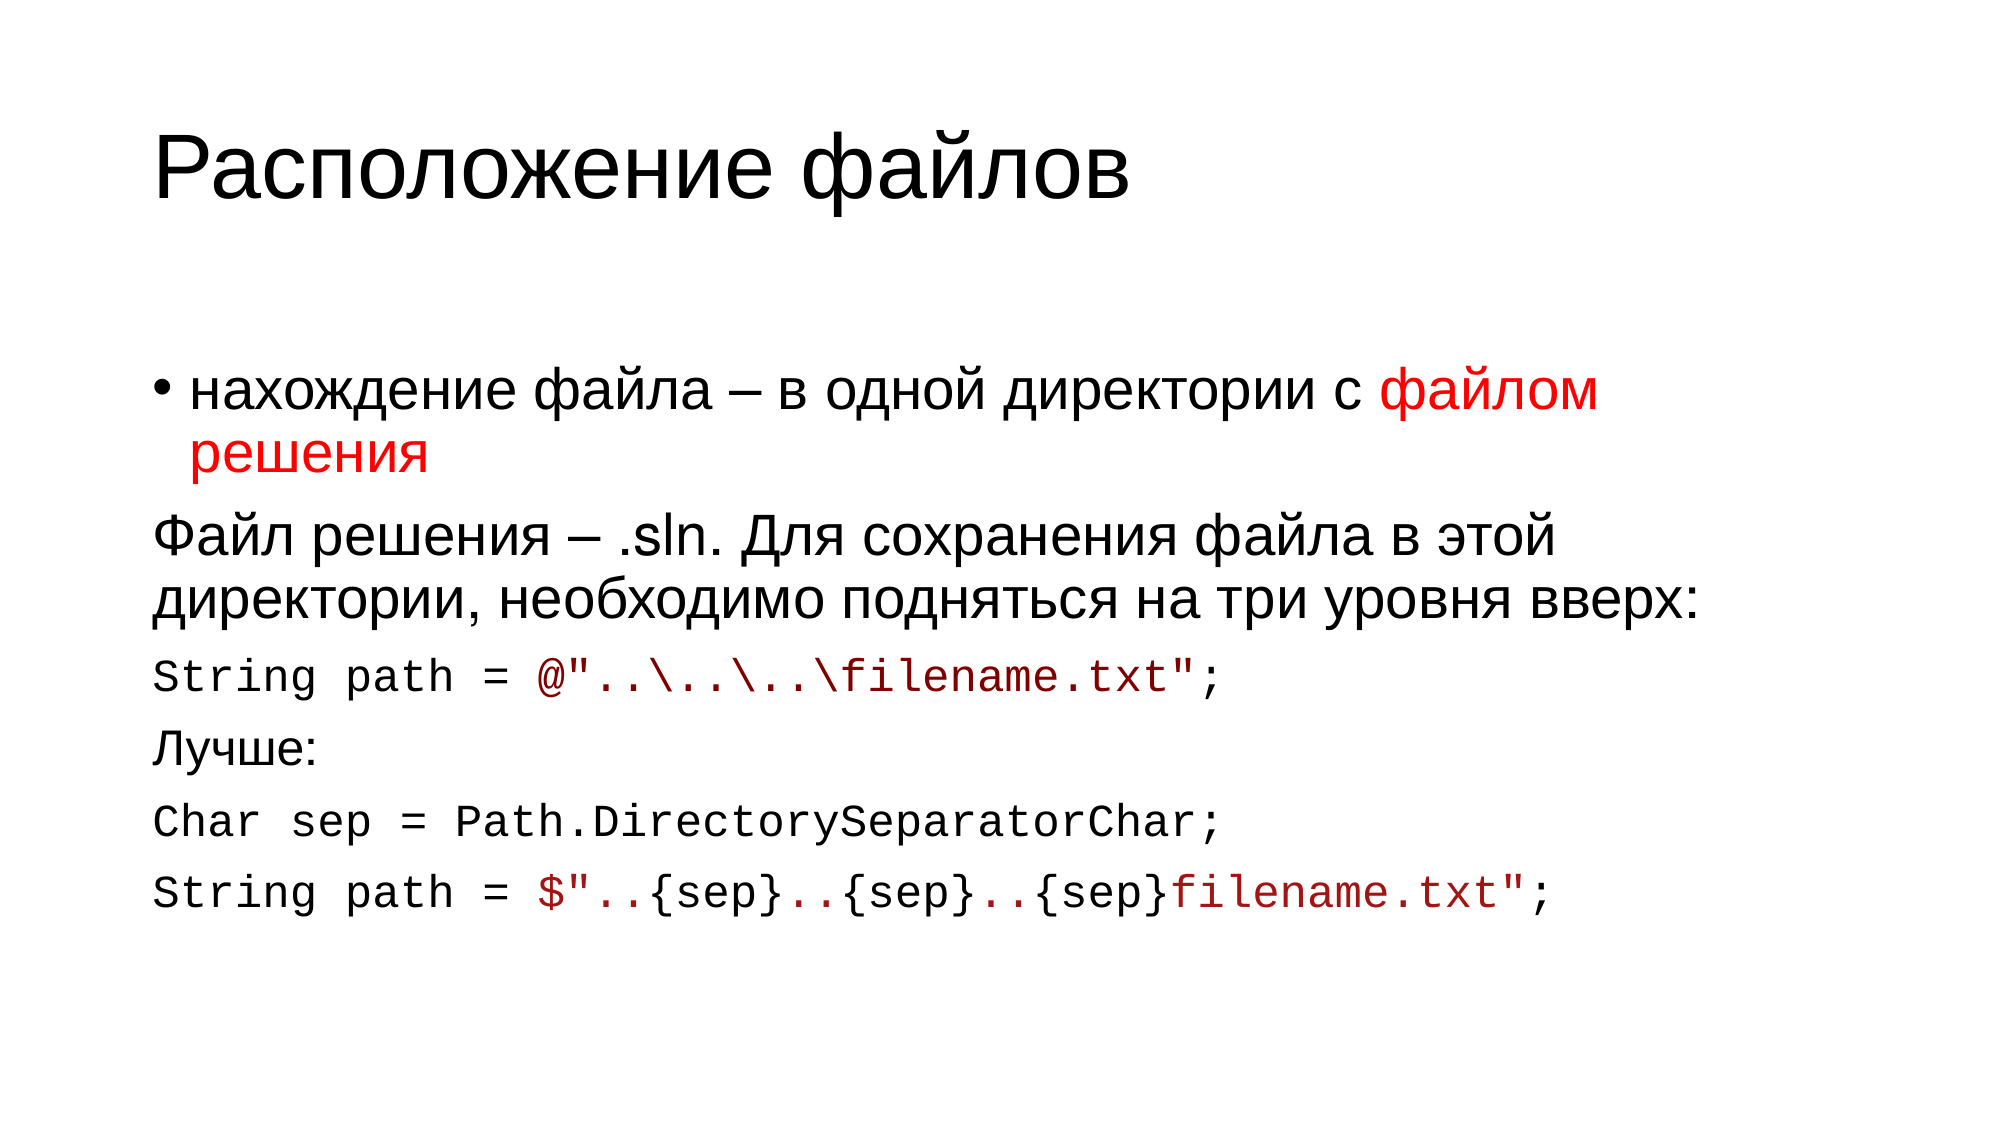

# Расположение файлов
нахождение файла – в одной директории с файлом решения
Файл решения – .sln. Для сохранения файла в этой директории, необходимо подняться на три уровня вверх:
String path = @"..\..\..\filename.txt";
Лучше:
Char sep = Path.DirectorySeparatorChar;
String path = $"..{sep}..{sep}..{sep}filename.txt";